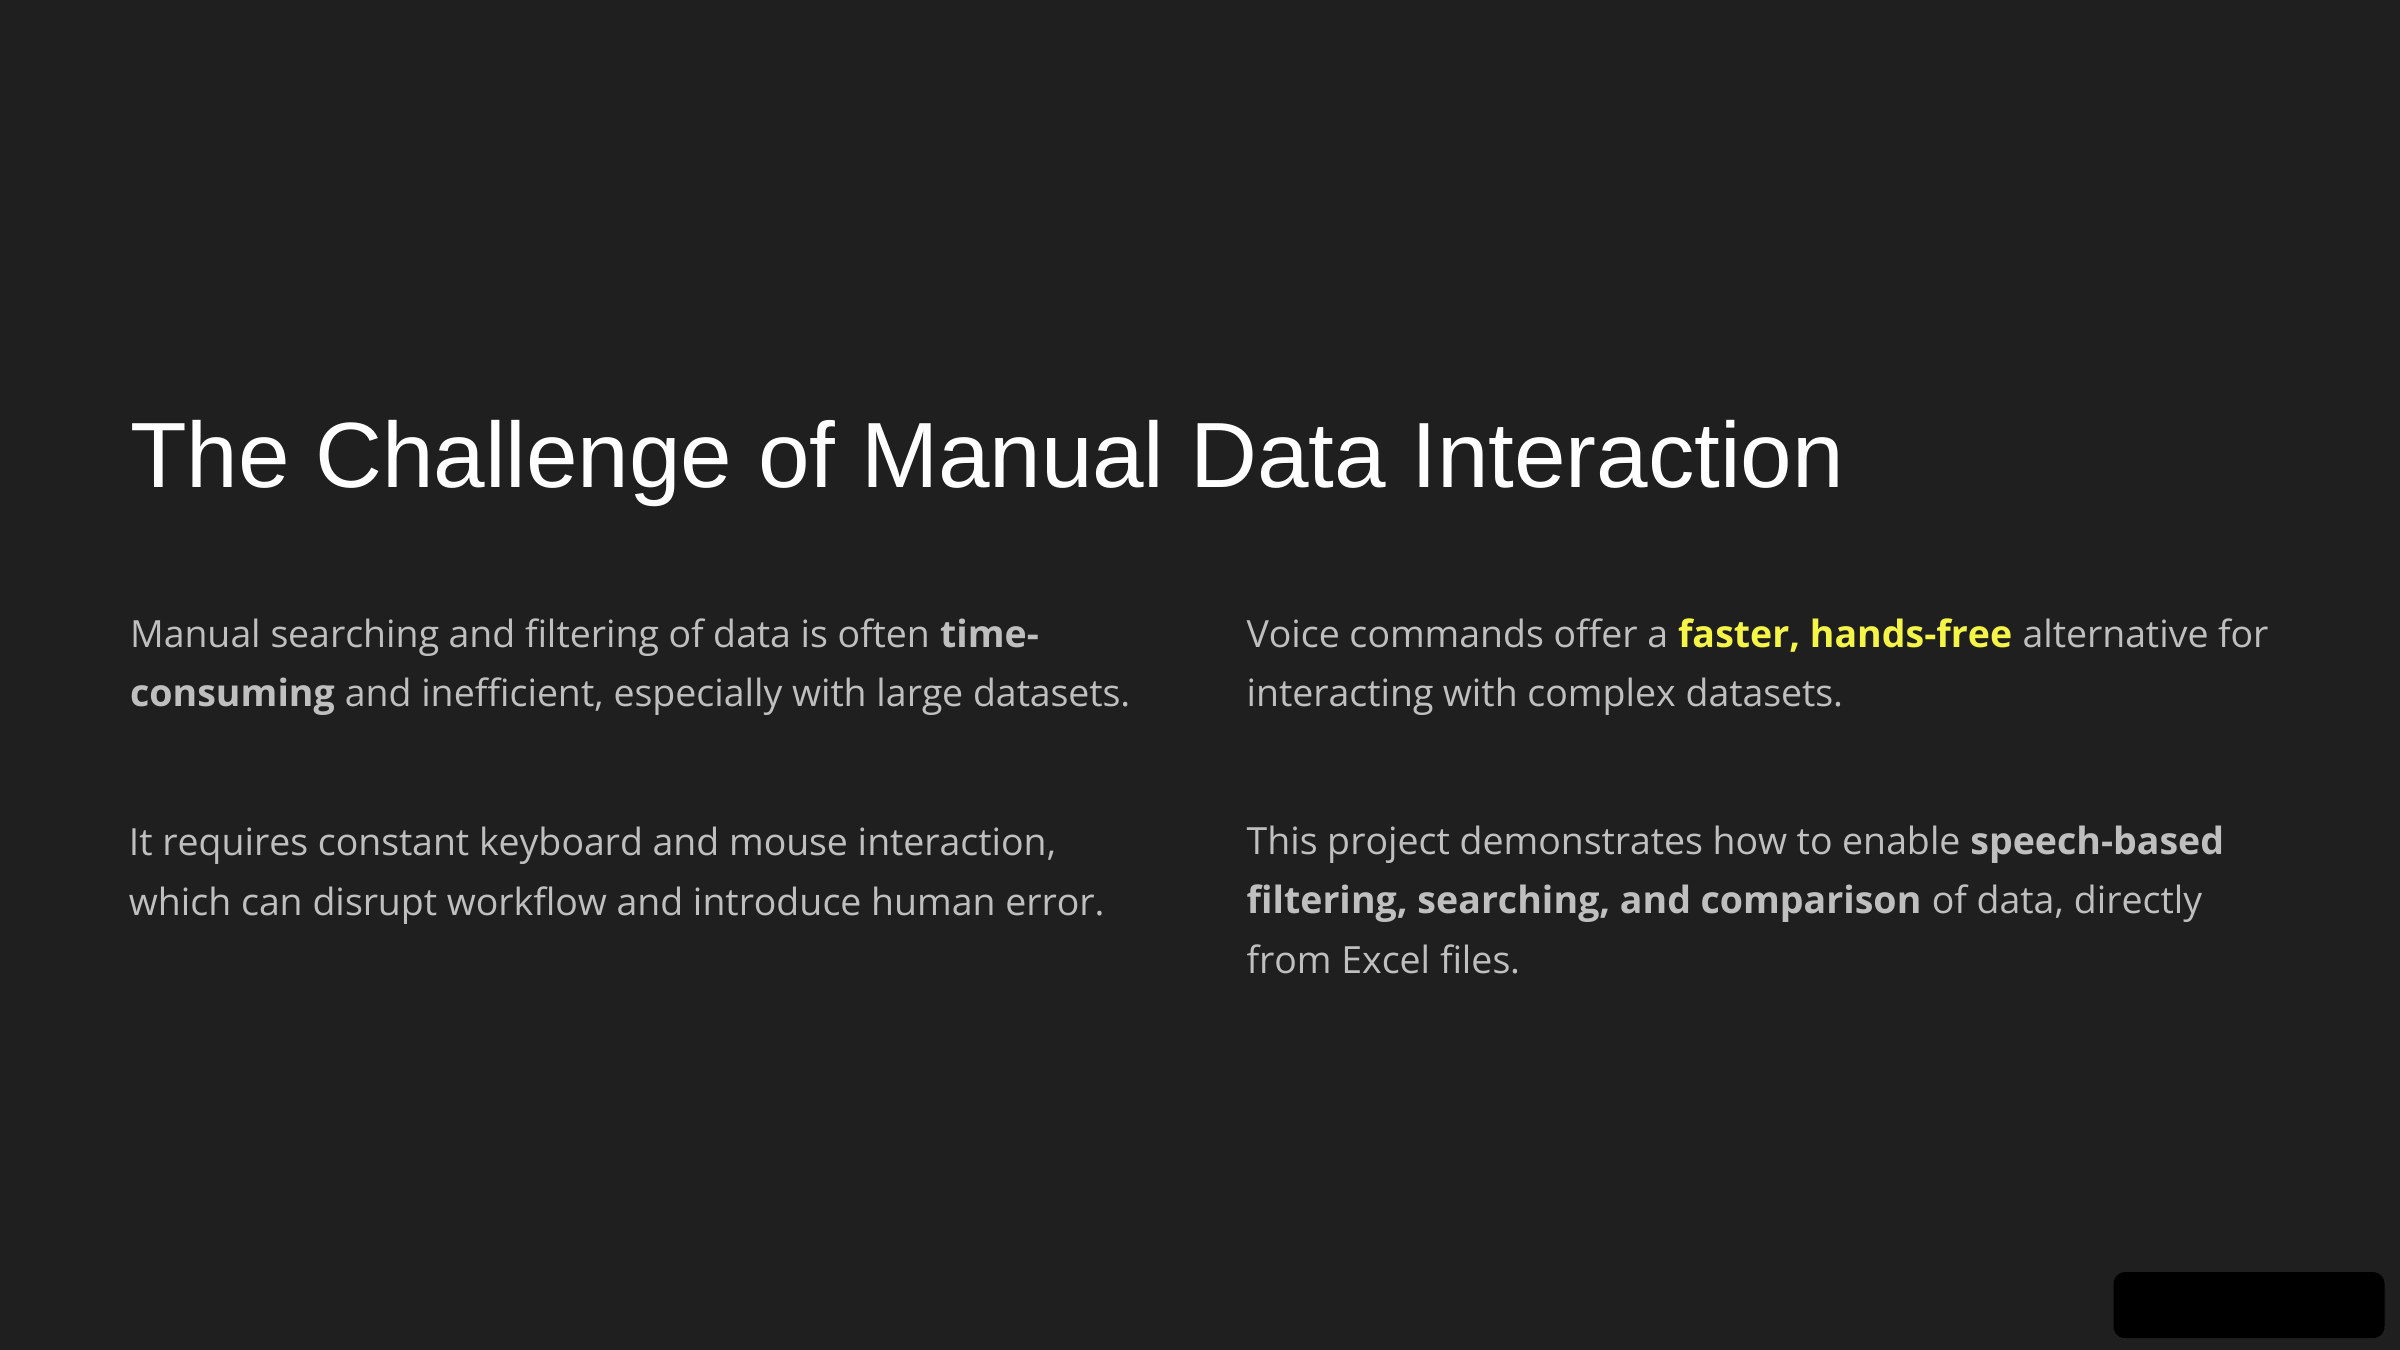

The Challenge of Manual Data Interaction
Manual searching and filtering of data is often time-consuming and inefficient, especially with large datasets.
Voice commands offer a faster, hands-free alternative for interacting with complex datasets.
This project demonstrates how to enable speech-based filtering, searching, and comparison of data, directly from Excel files.
It requires constant keyboard and mouse interaction, which can disrupt workflow and introduce human error.